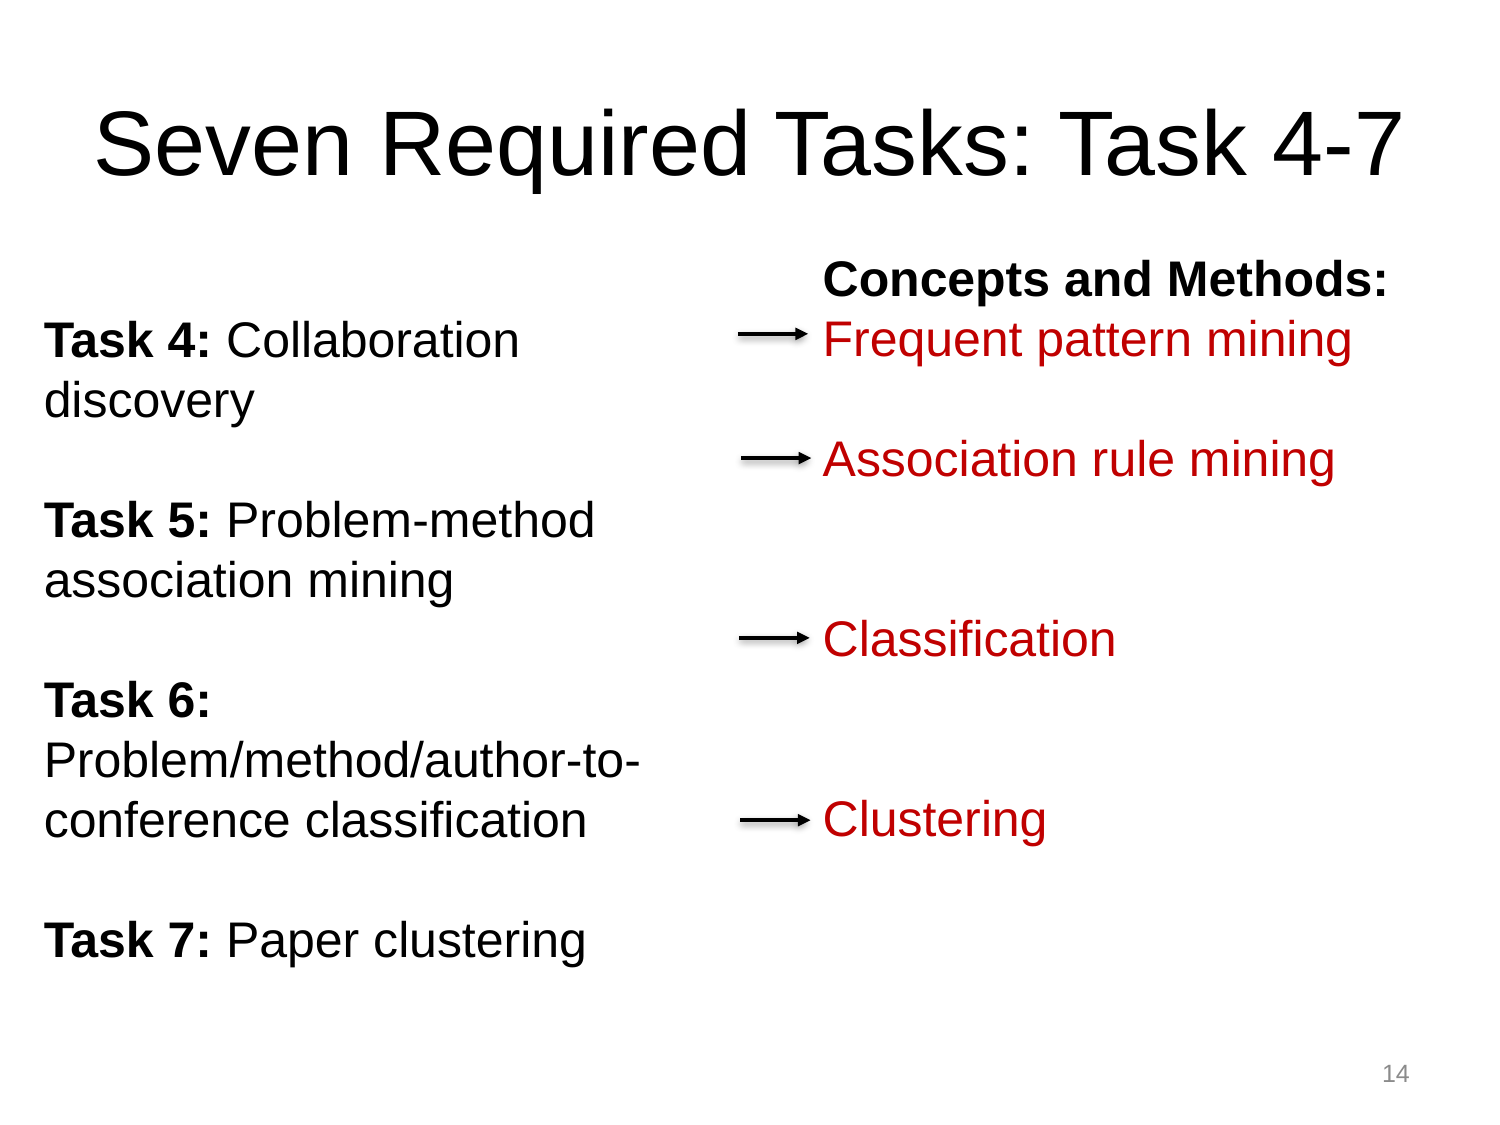

# Seven Required Tasks: Task 4-7
Concepts and Methods:
Frequent pattern mining

Association rule mining

Classification

Clustering
Task 4: Collaboration discovery

Task 5: Problem-method association mining

Task 6: Problem/method/author-to-conference classification

Task 7: Paper clustering
14